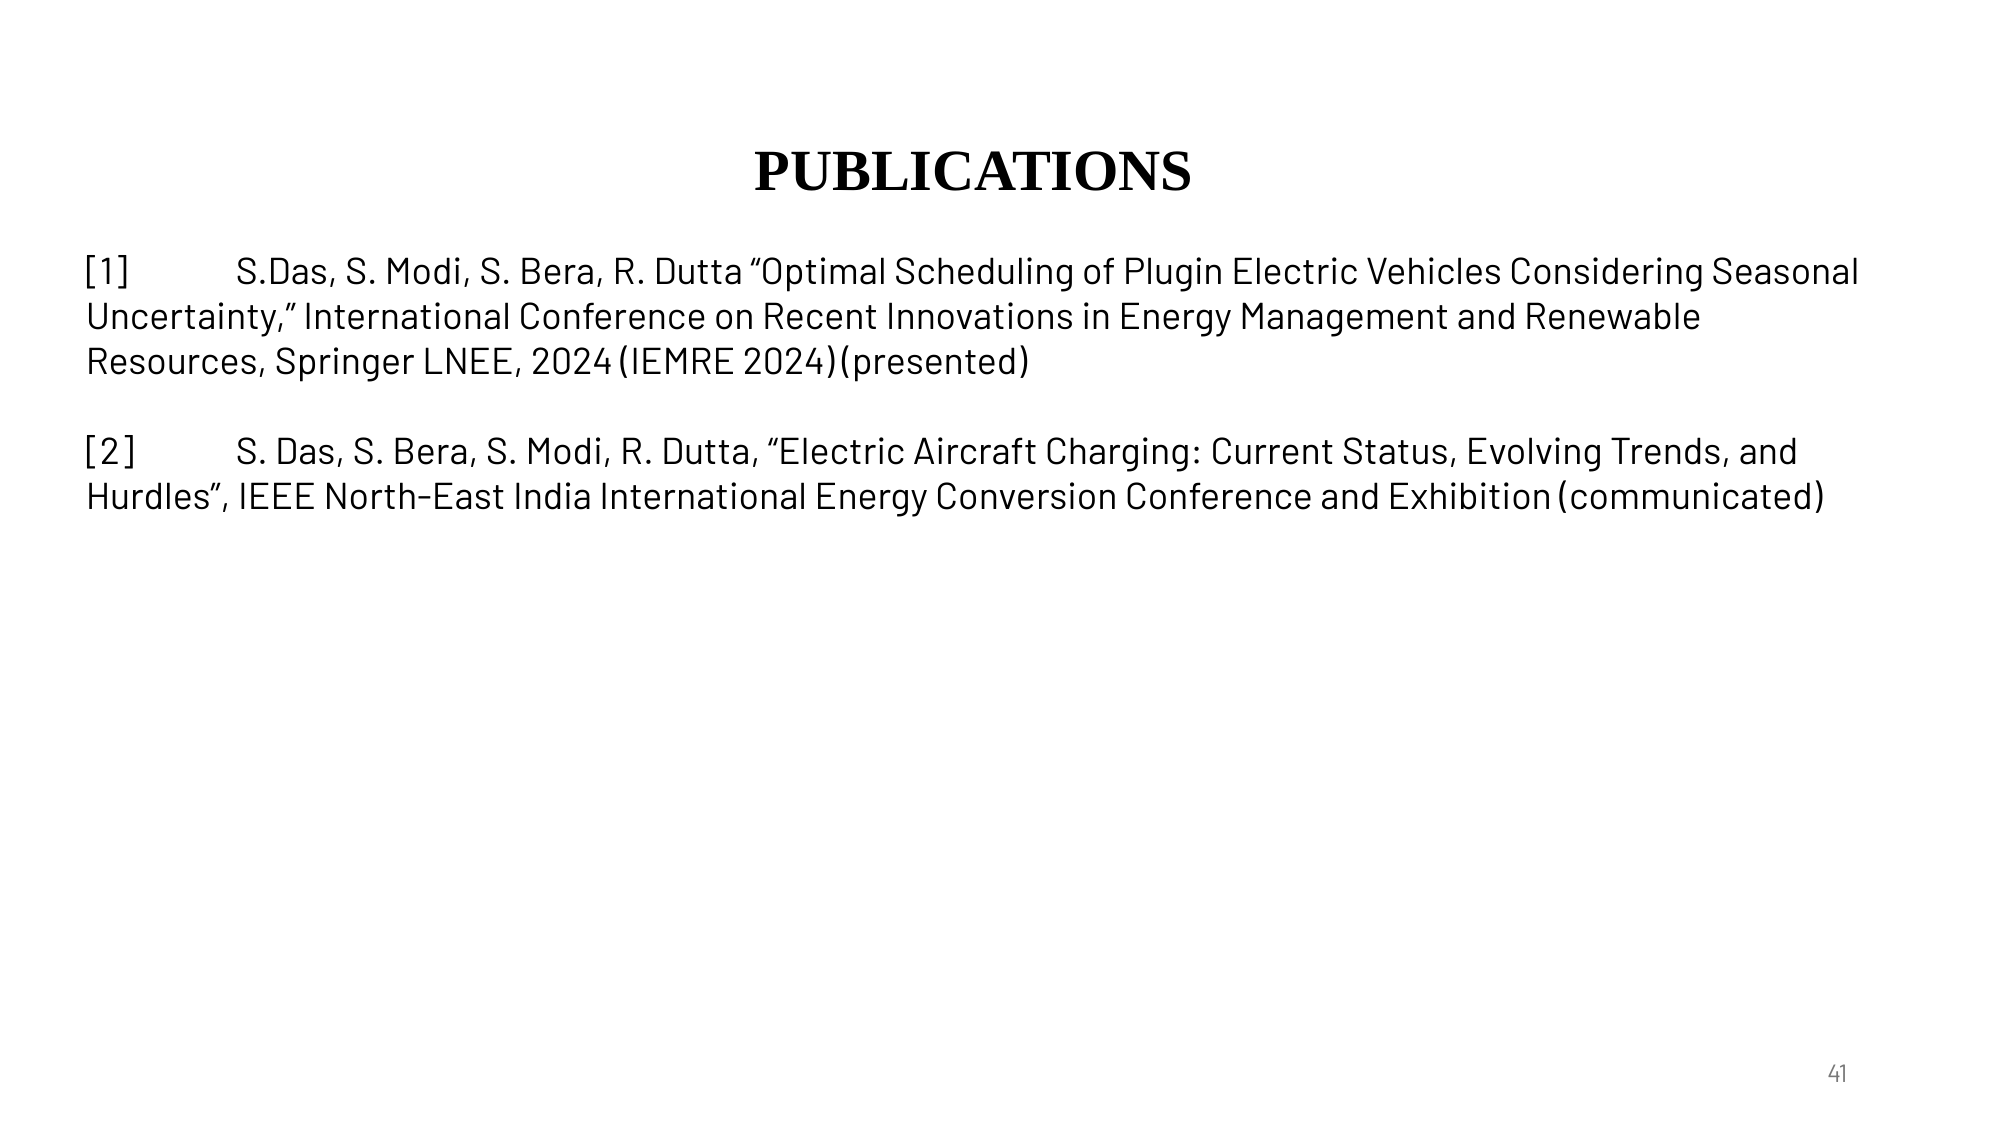

PUBLICATIONS

[1]	S.Das, S. Modi, S. Bera, R. Dutta “Optimal Scheduling of Plugin Electric Vehicles Considering Seasonal Uncertainty,” International Conference on Recent Innovations in Energy Management and Renewable Resources, Springer LNEE, 2024 (IEMRE 2024) (presented)

[2]	S. Das, S. Bera, S. Modi, R. Dutta, “Electric Aircraft Charging: Current Status, Evolving Trends, and Hurdles”, IEEE North-East India International Energy Conversion Conference and Exhibition (communicated)
41